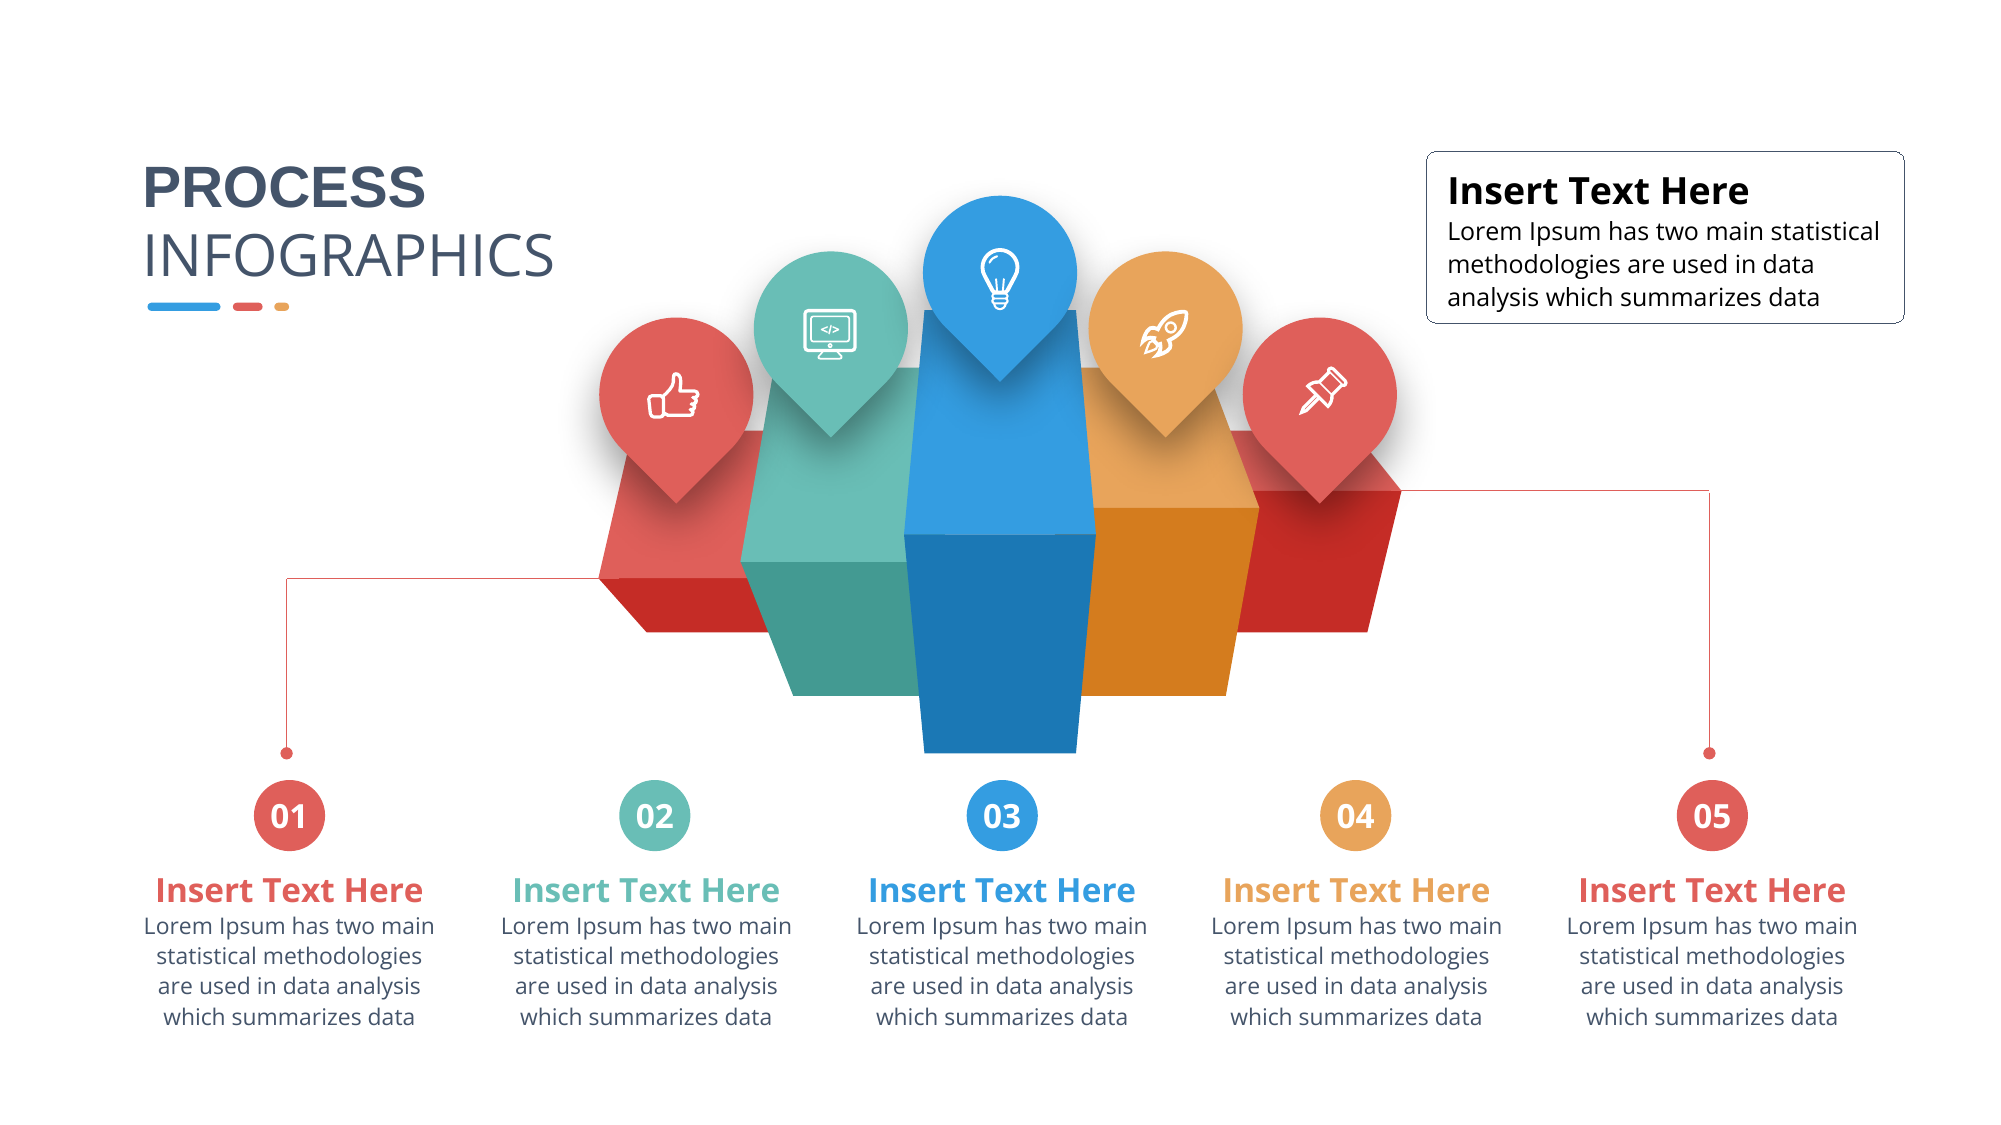

PROCESS
INFOGRAPHICS
Insert Text Here
Lorem Ipsum has two main statistical methodologies are used in data analysis which summarizes data

01
02
03
04
05
Insert Text Here
Lorem Ipsum has two main statistical methodologies are used in data analysis which summarizes data
Insert Text Here
Lorem Ipsum has two main statistical methodologies are used in data analysis which summarizes data
Insert Text Here
Lorem Ipsum has two main statistical methodologies are used in data analysis which summarizes data
Insert Text Here
Lorem Ipsum has two main statistical methodologies are used in data analysis which summarizes data
Insert Text Here
Lorem Ipsum has two main statistical methodologies are used in data analysis which summarizes data